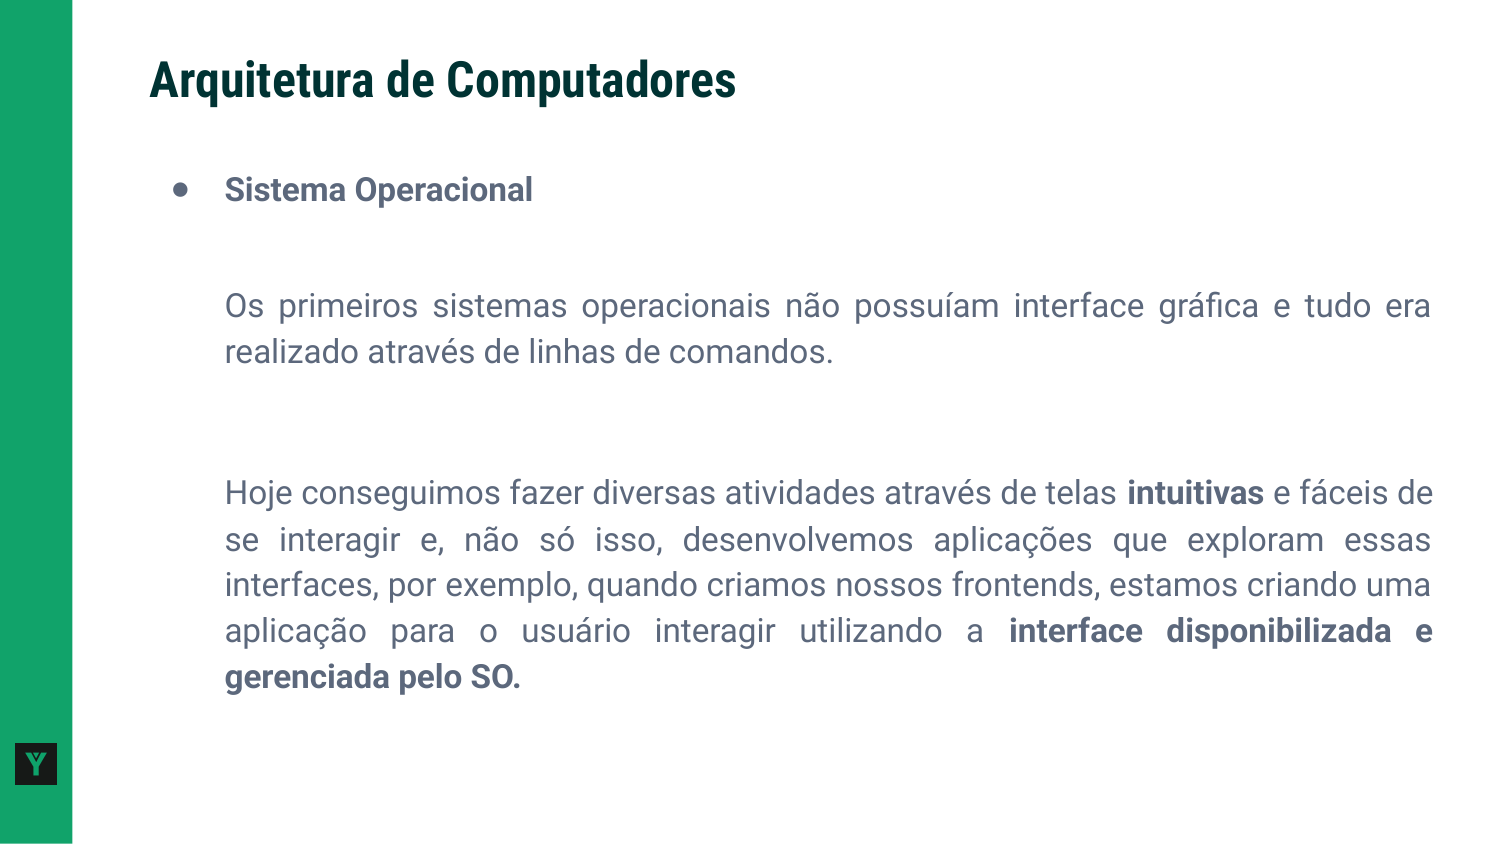

# Arquitetura de Computadores
Sistema Operacional

Os primeiros sistemas operacionais não possuíam interface gráfica e tudo era realizado através de linhas de comandos.

Hoje conseguimos fazer diversas atividades através de telas intuitivas e fáceis de se interagir e, não só isso, desenvolvemos aplicações que exploram essas interfaces, por exemplo, quando criamos nossos frontends, estamos criando uma aplicação para o usuário interagir utilizando a interface disponibilizada e gerenciada pelo SO.